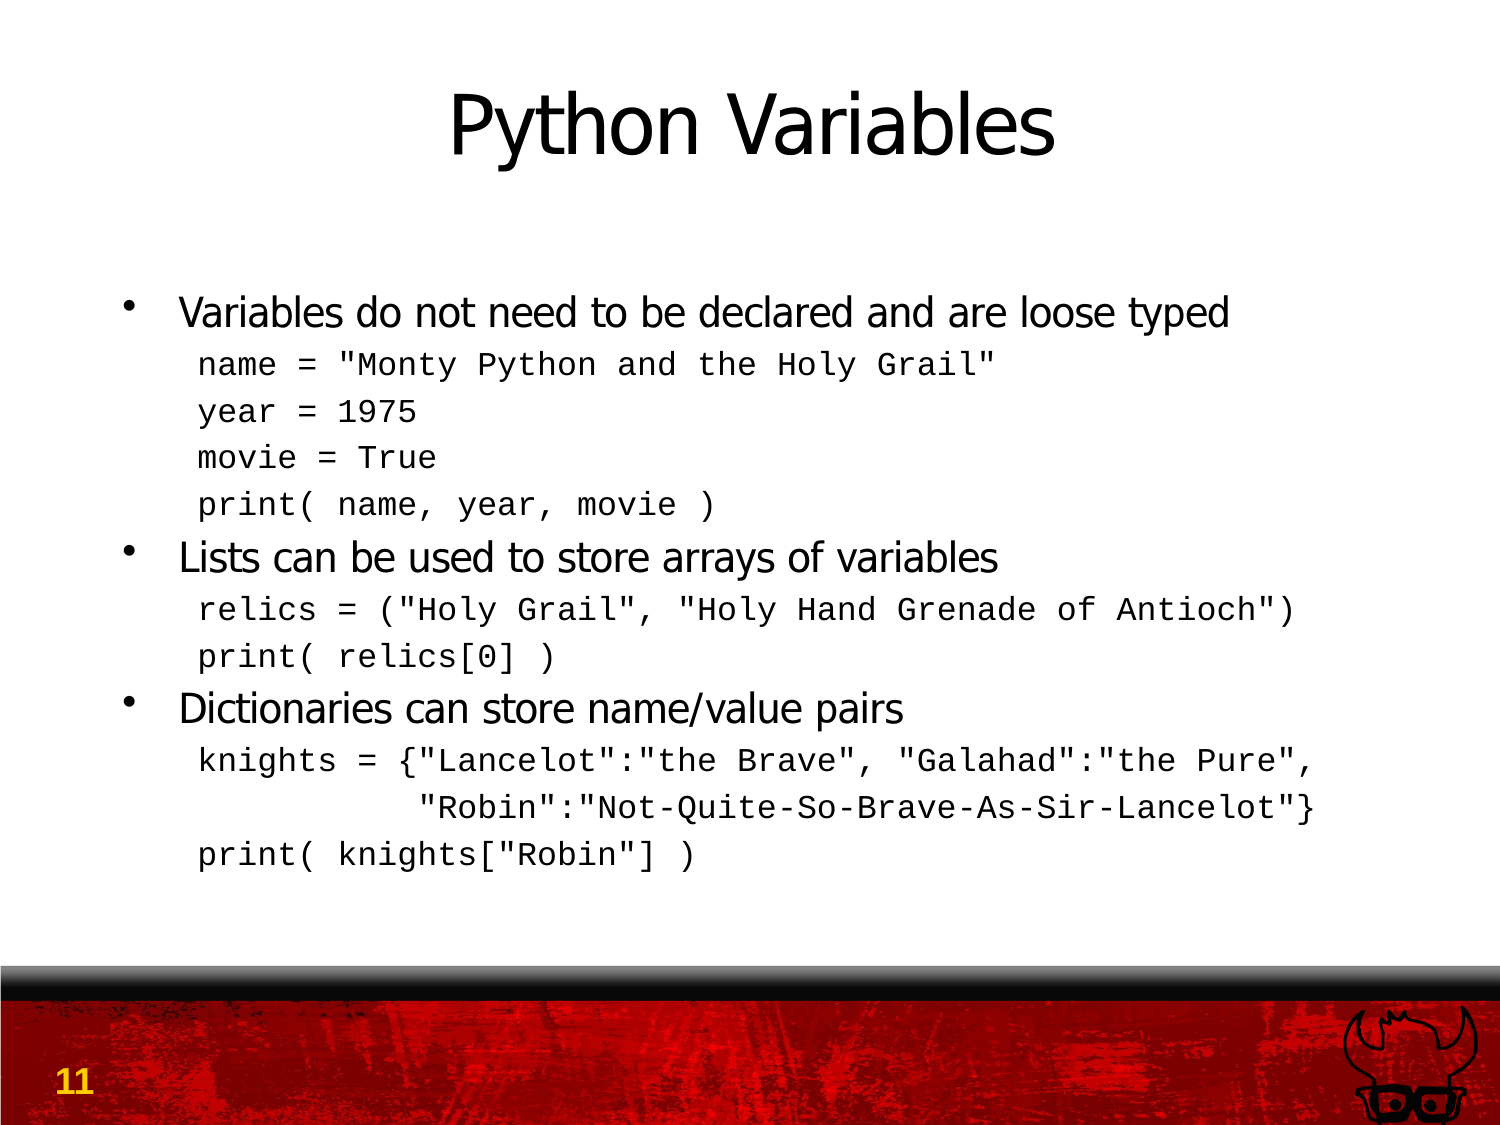

# Python Variables
Variables do not need to be declared and are loose typed
name = "Monty Python and the Holy Grail"
year = 1975
movie = True
print( name, year, movie )
Lists can be used to store arrays of variables
relics = ("Holy Grail", "Holy Hand Grenade of Antioch")
print( relics[0] )
Dictionaries can store name/value pairs
knights = {"Lancelot":"the Brave", "Galahad":"the Pure",
           "Robin":"Not-Quite-So-Brave-As-Sir-Lancelot"}
print( knights["Robin"] )